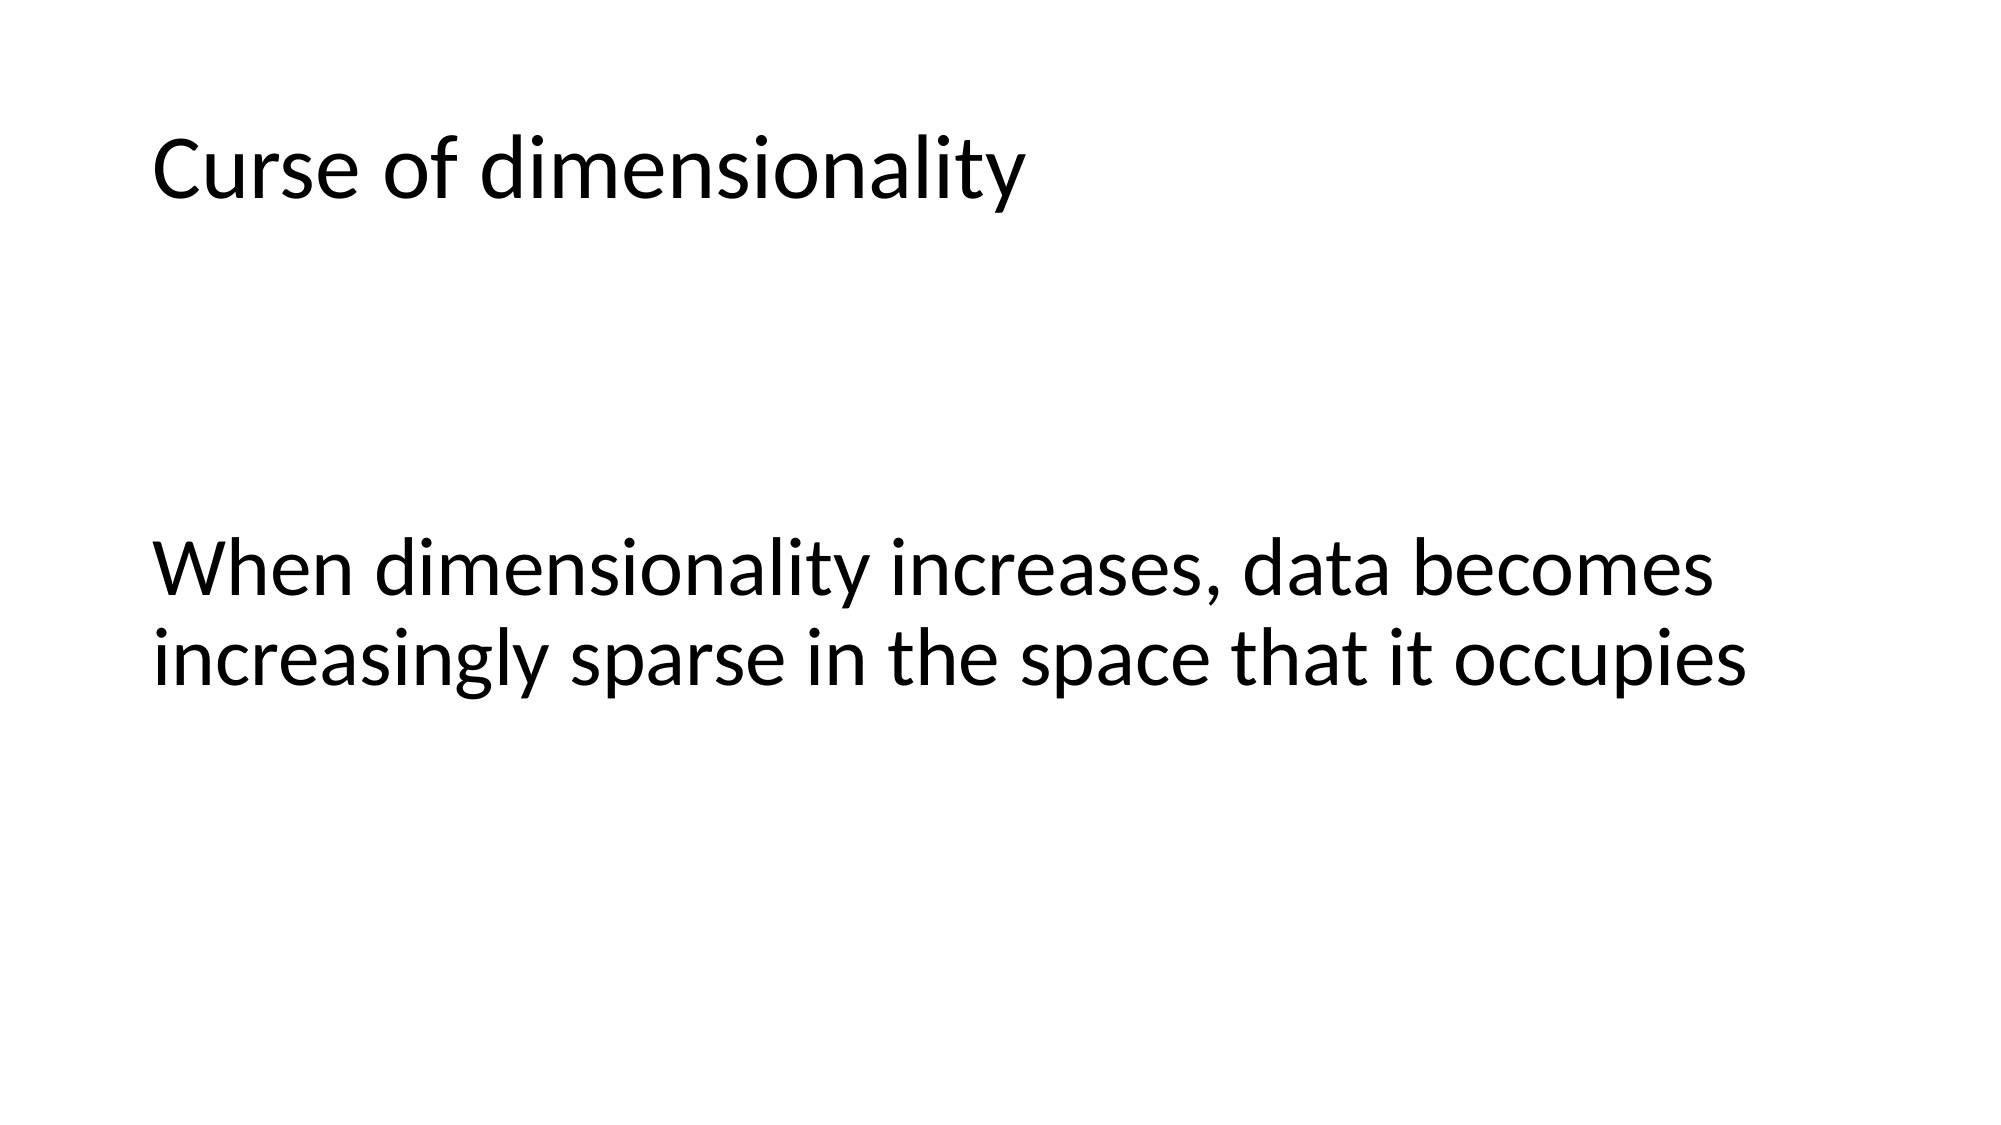

# Curse of dimensionality
When dimensionality increases, data becomes increasingly sparse in the space that it occupies